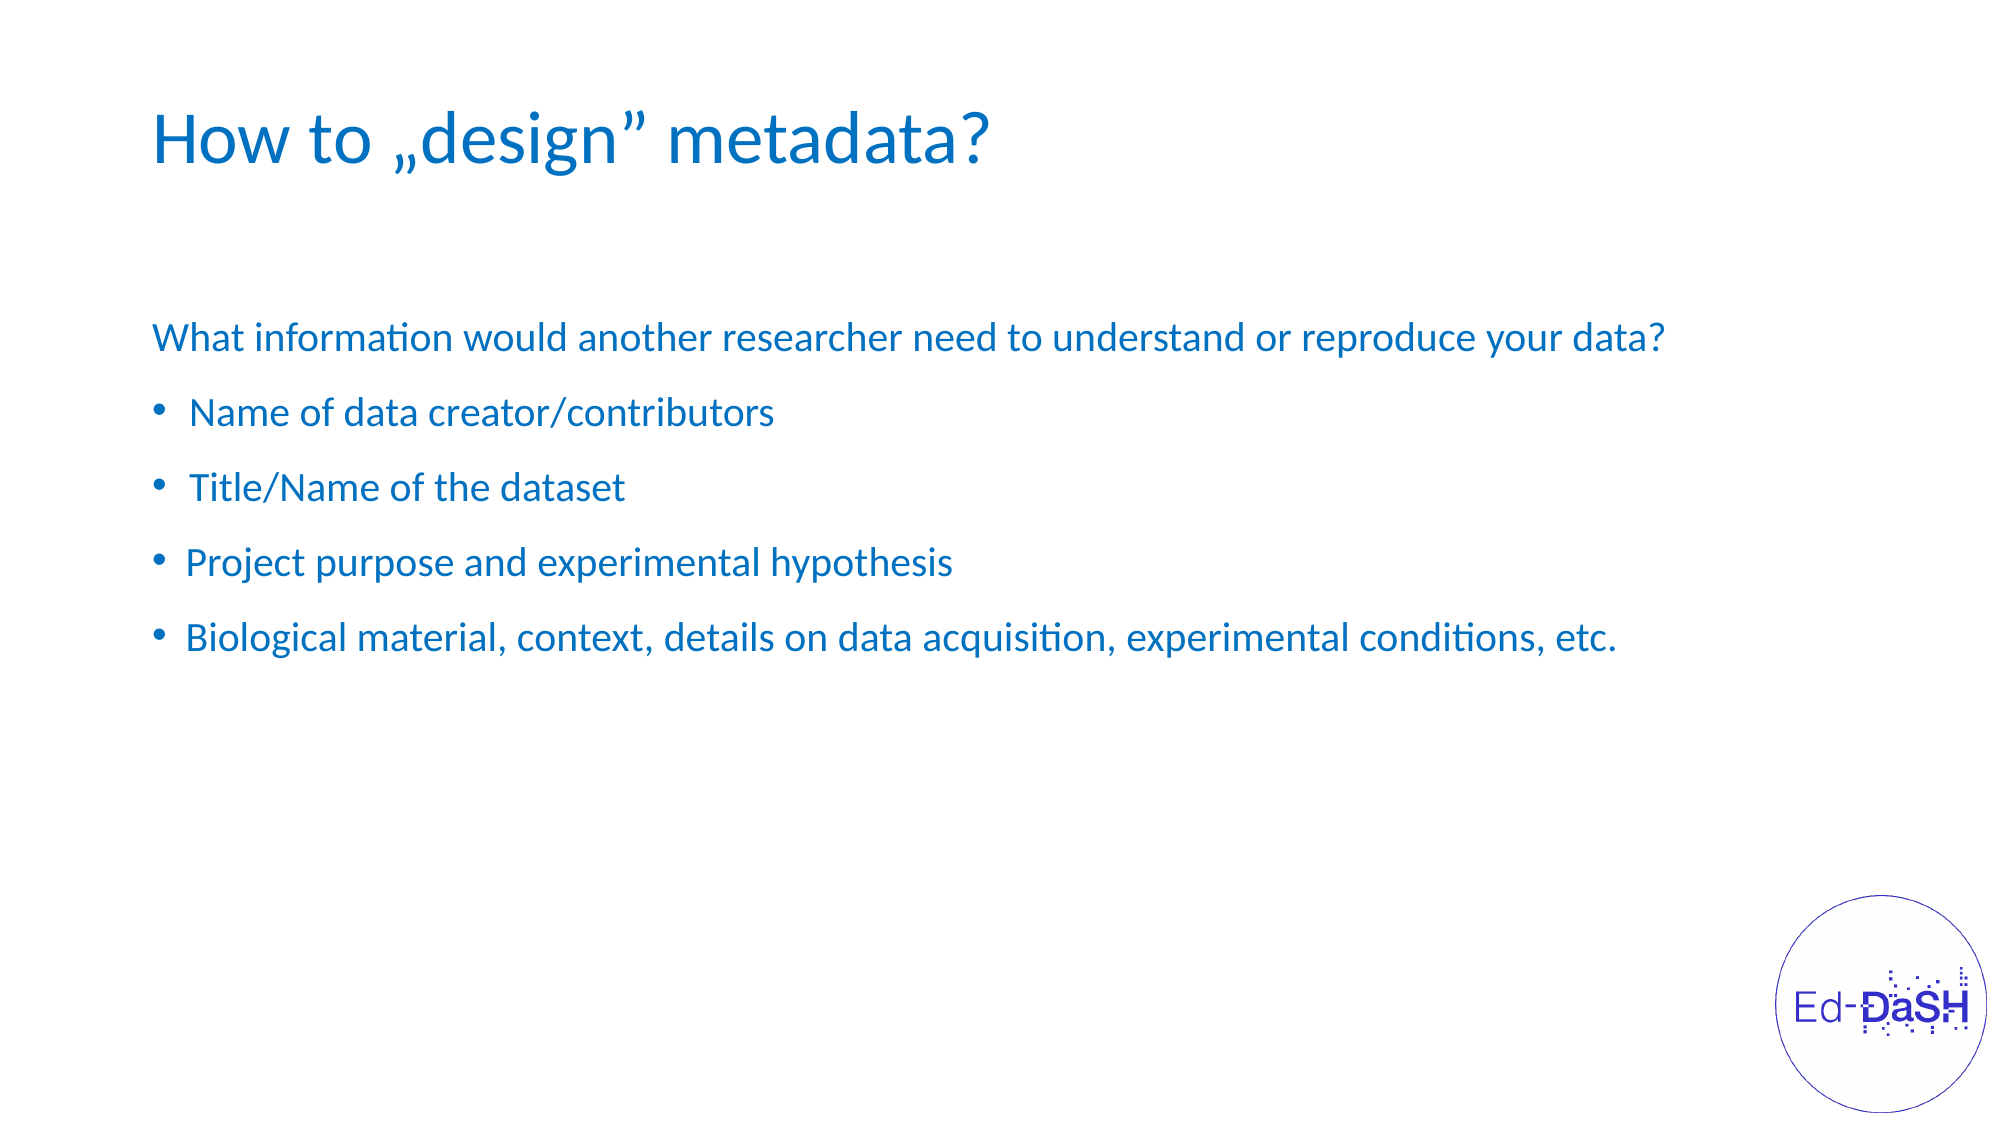

How to „design” metadata?
What information would another researcher need to understand or reproduce your data?
Name of data creator/contributors
Title/Name of the dataset
  Project purpose and experimental hypothesis
  Biological material, context, details on data acquisition, experimental conditions, etc.